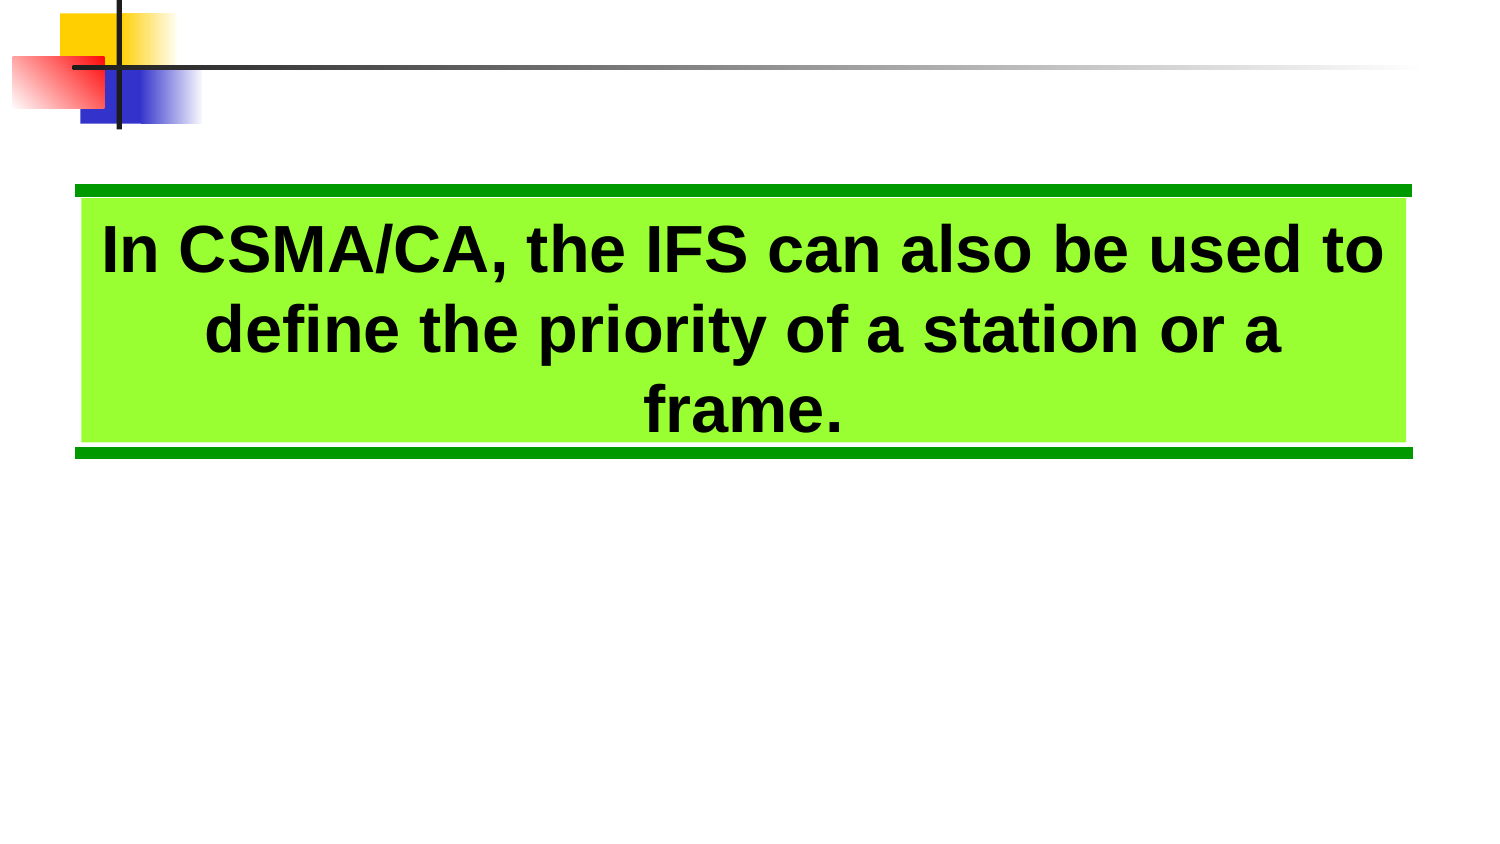

In CSMA/CA, the IFS can also be used to define the priority of a station or a frame.